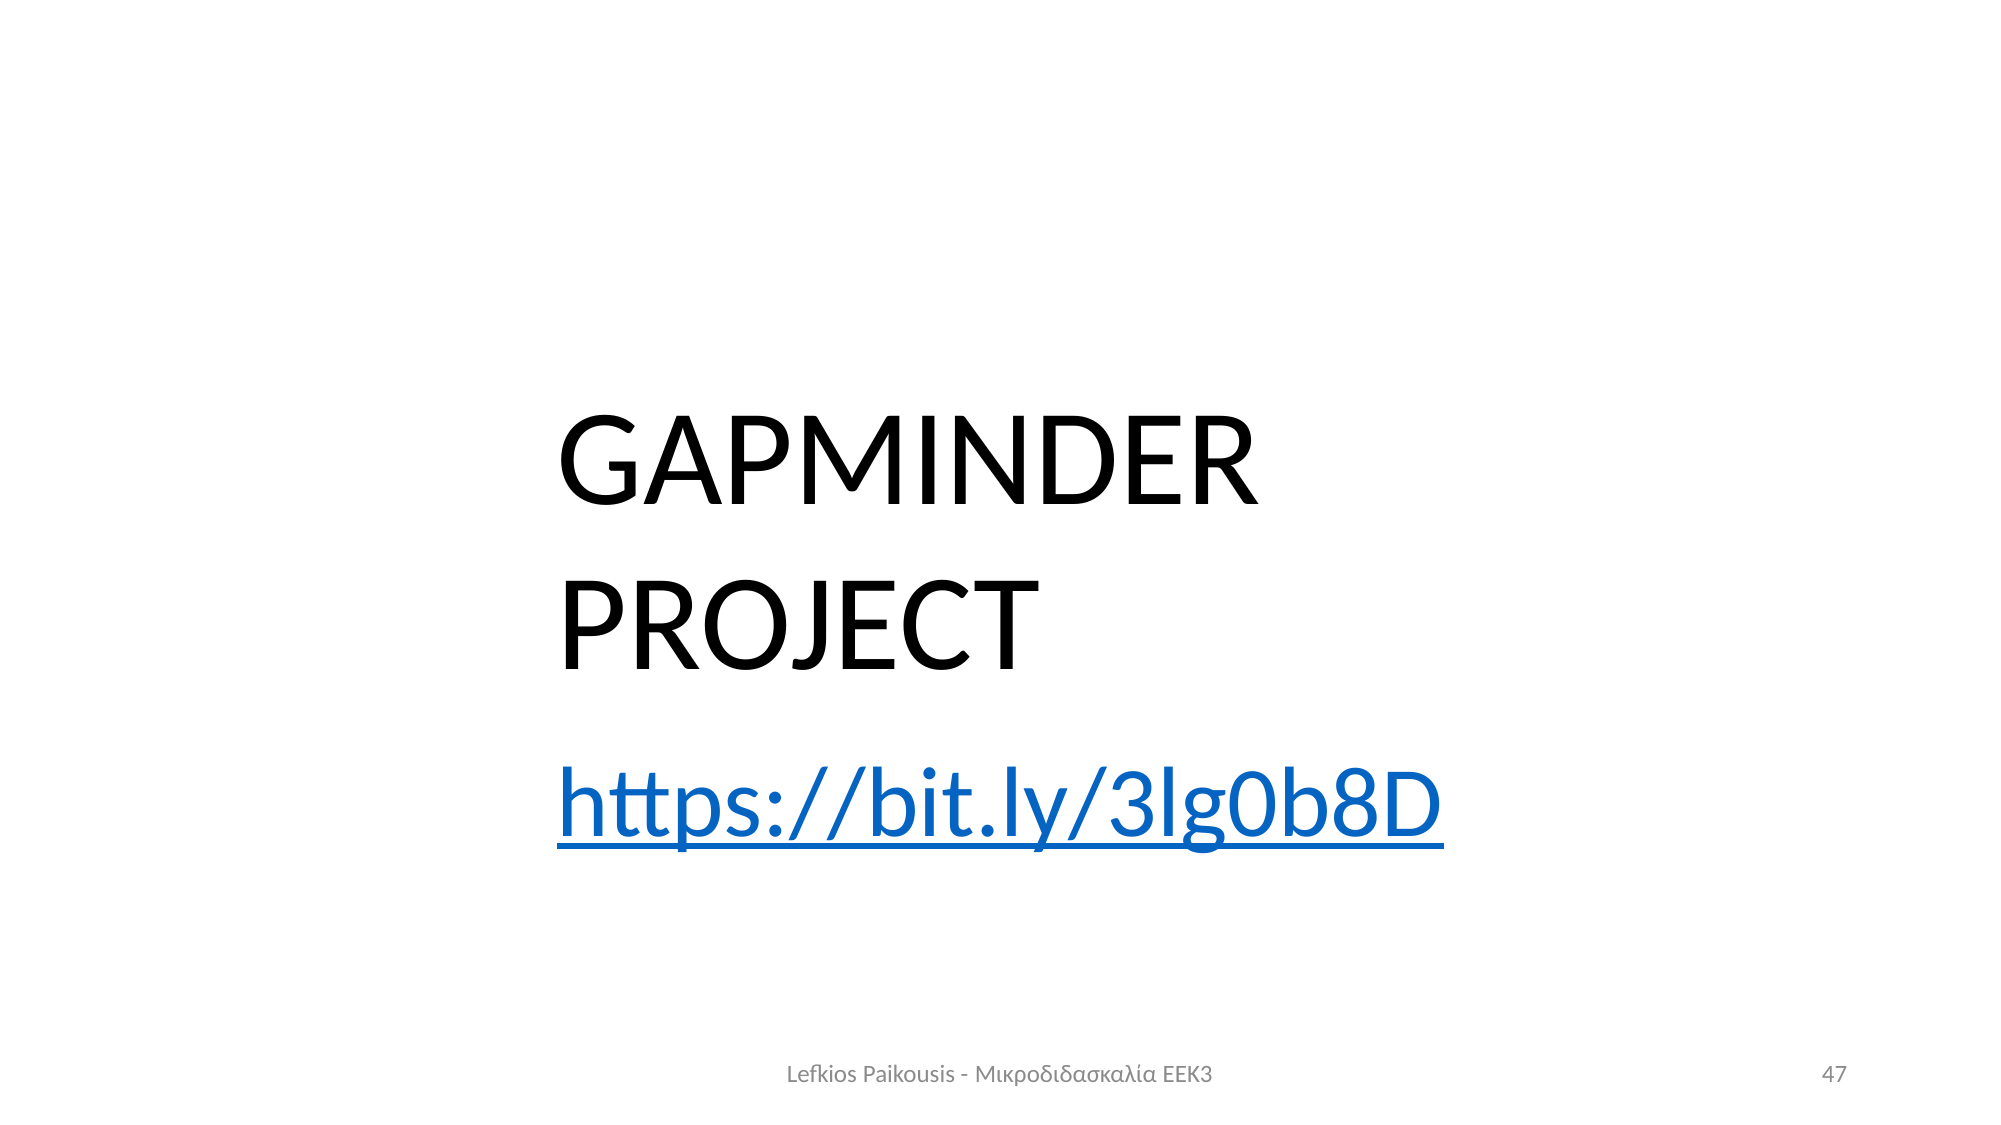

GAPMINDER PROJECT

https://bit.ly/3lg0b8D

Lefkios Paikousis - Μικροδιδασκαλία ΕΕΚ3
47